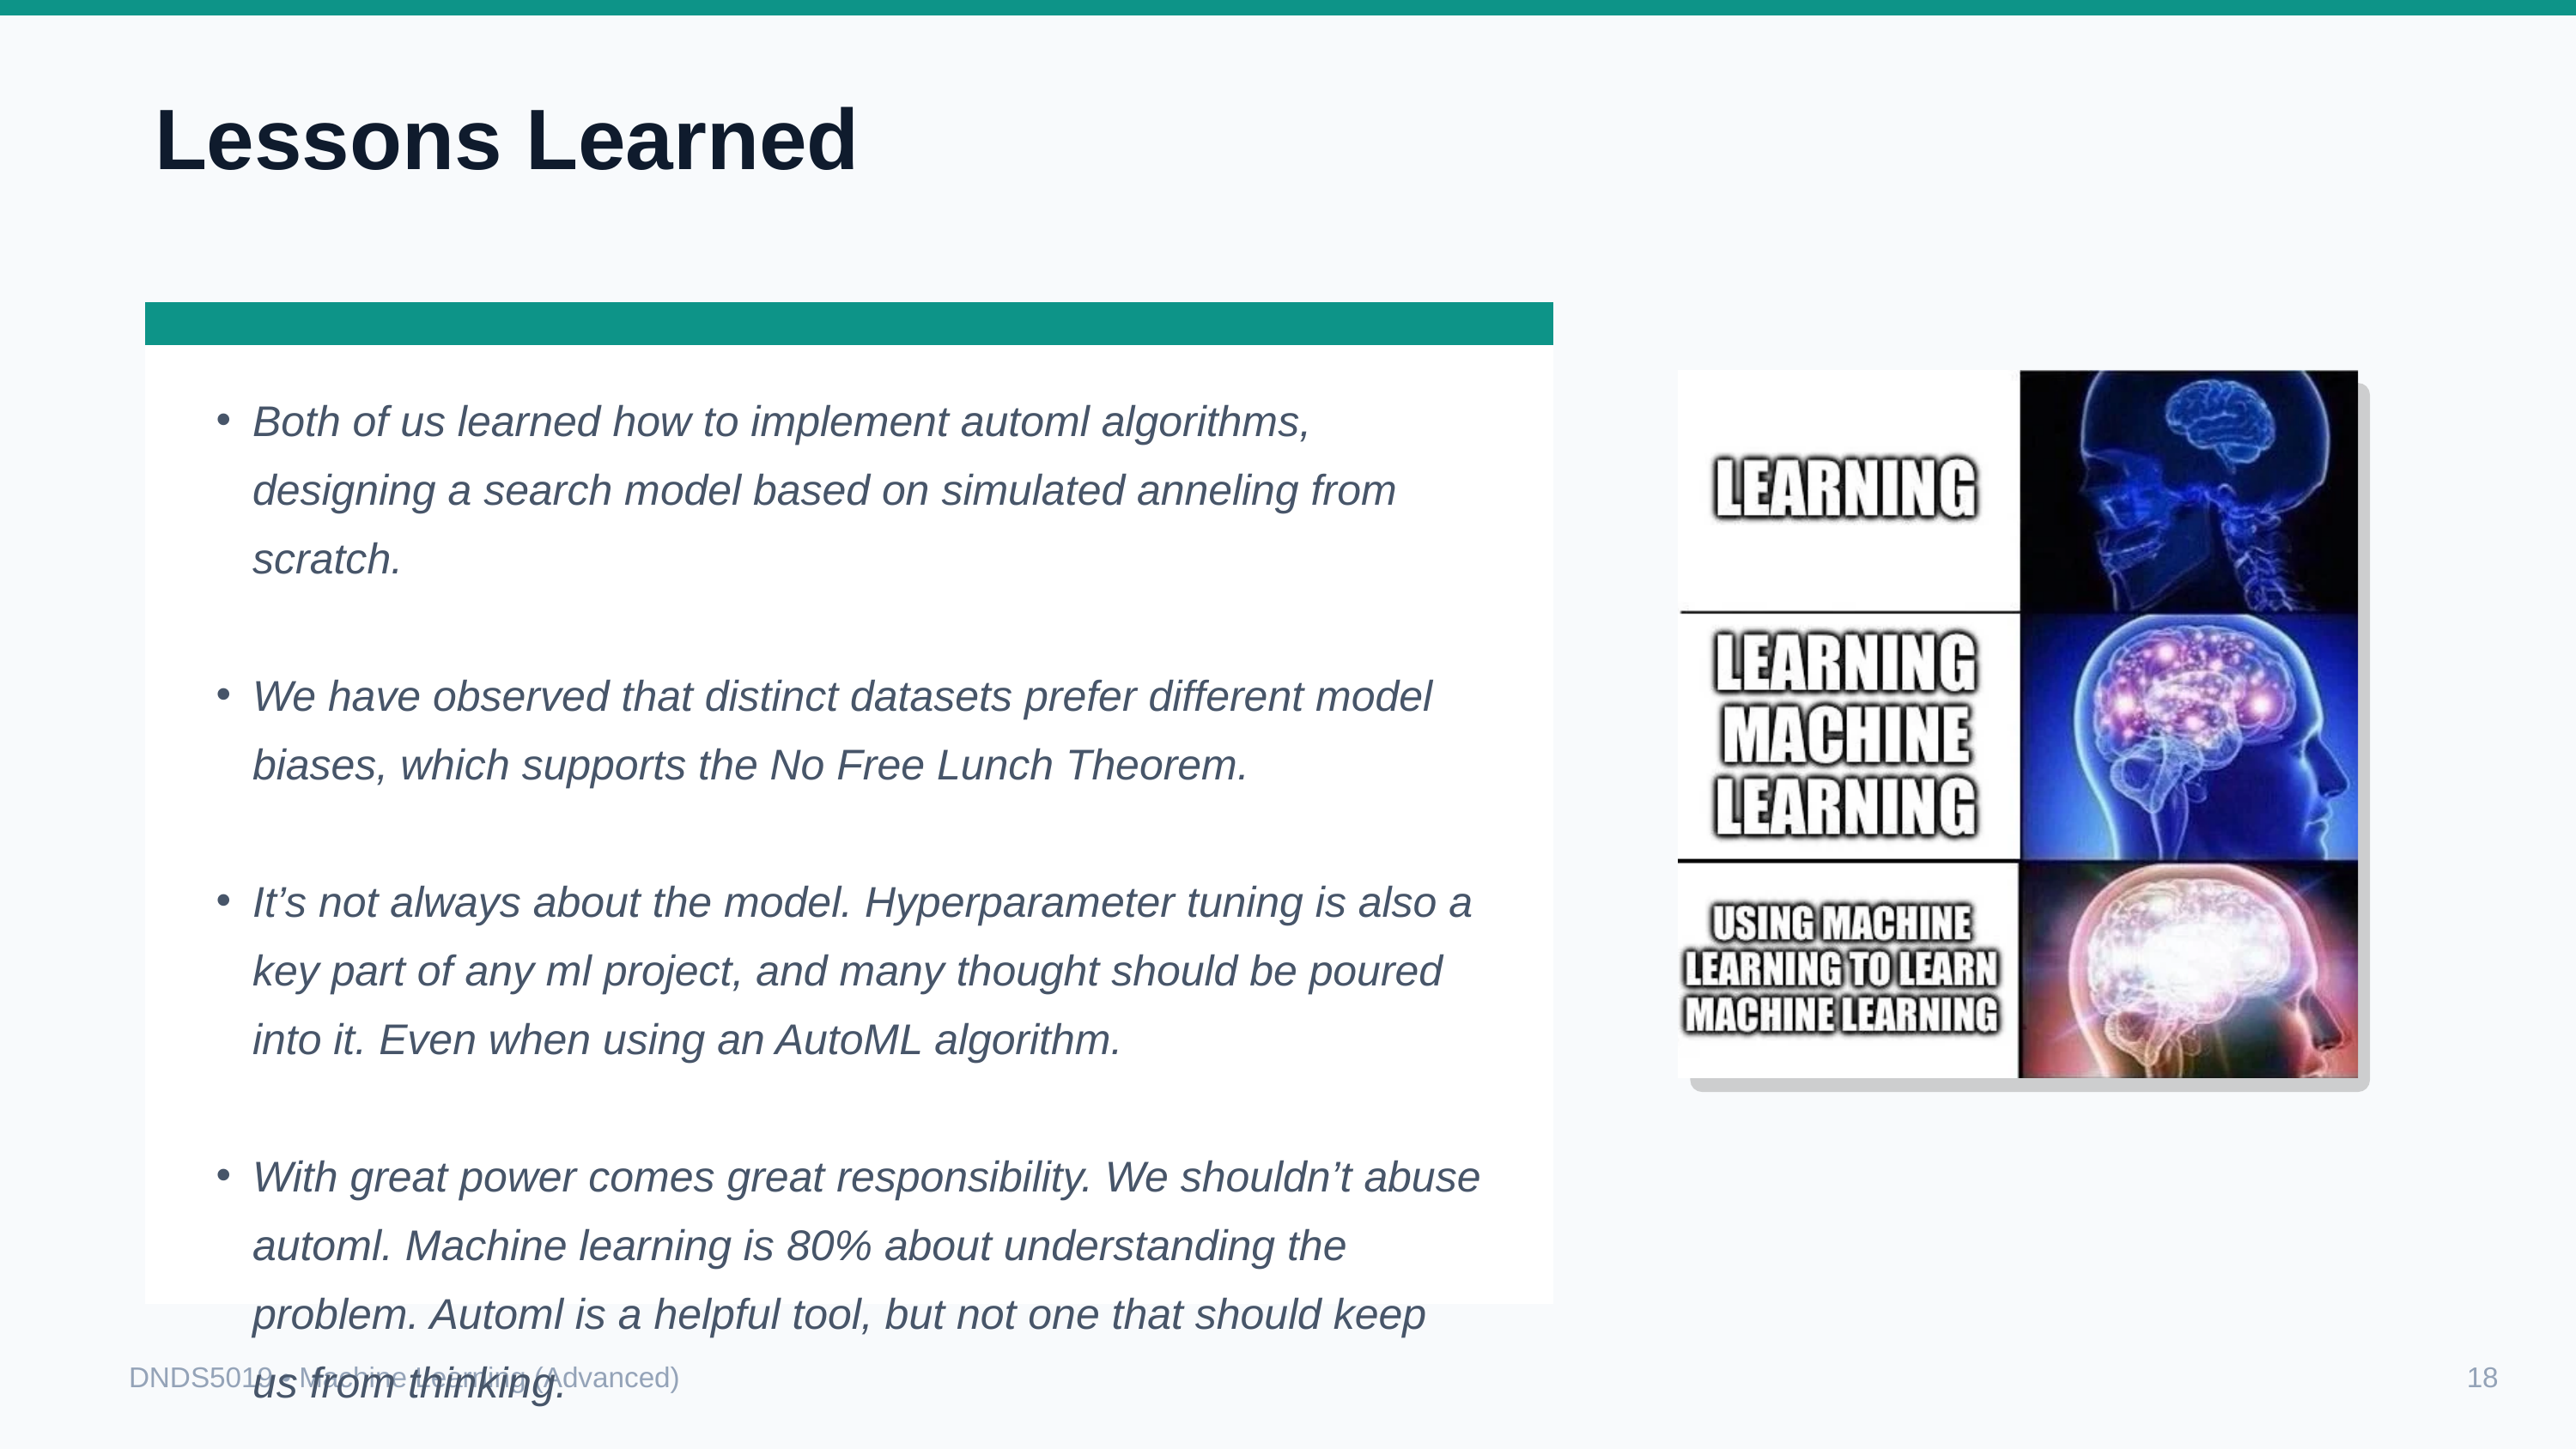

Lessons Learned

Both of us learned how to implement automl algorithms, designing a search model based on simulated anneling from scratch.

We have observed that distinct datasets prefer different model biases, which supports the No Free Lunch Theorem.

It’s not always about the model. Hyperparameter tuning is also a key part of any ml project, and many thought should be poured into it. Even when using an AutoML algorithm.

With great power comes great responsibility. We shouldn’t abuse automl. Machine learning is 80% about understanding the problem. Automl is a helpful tool, but not one that should keep us from thinking.

DNDS5019 • Machine Learning (Advanced)

18